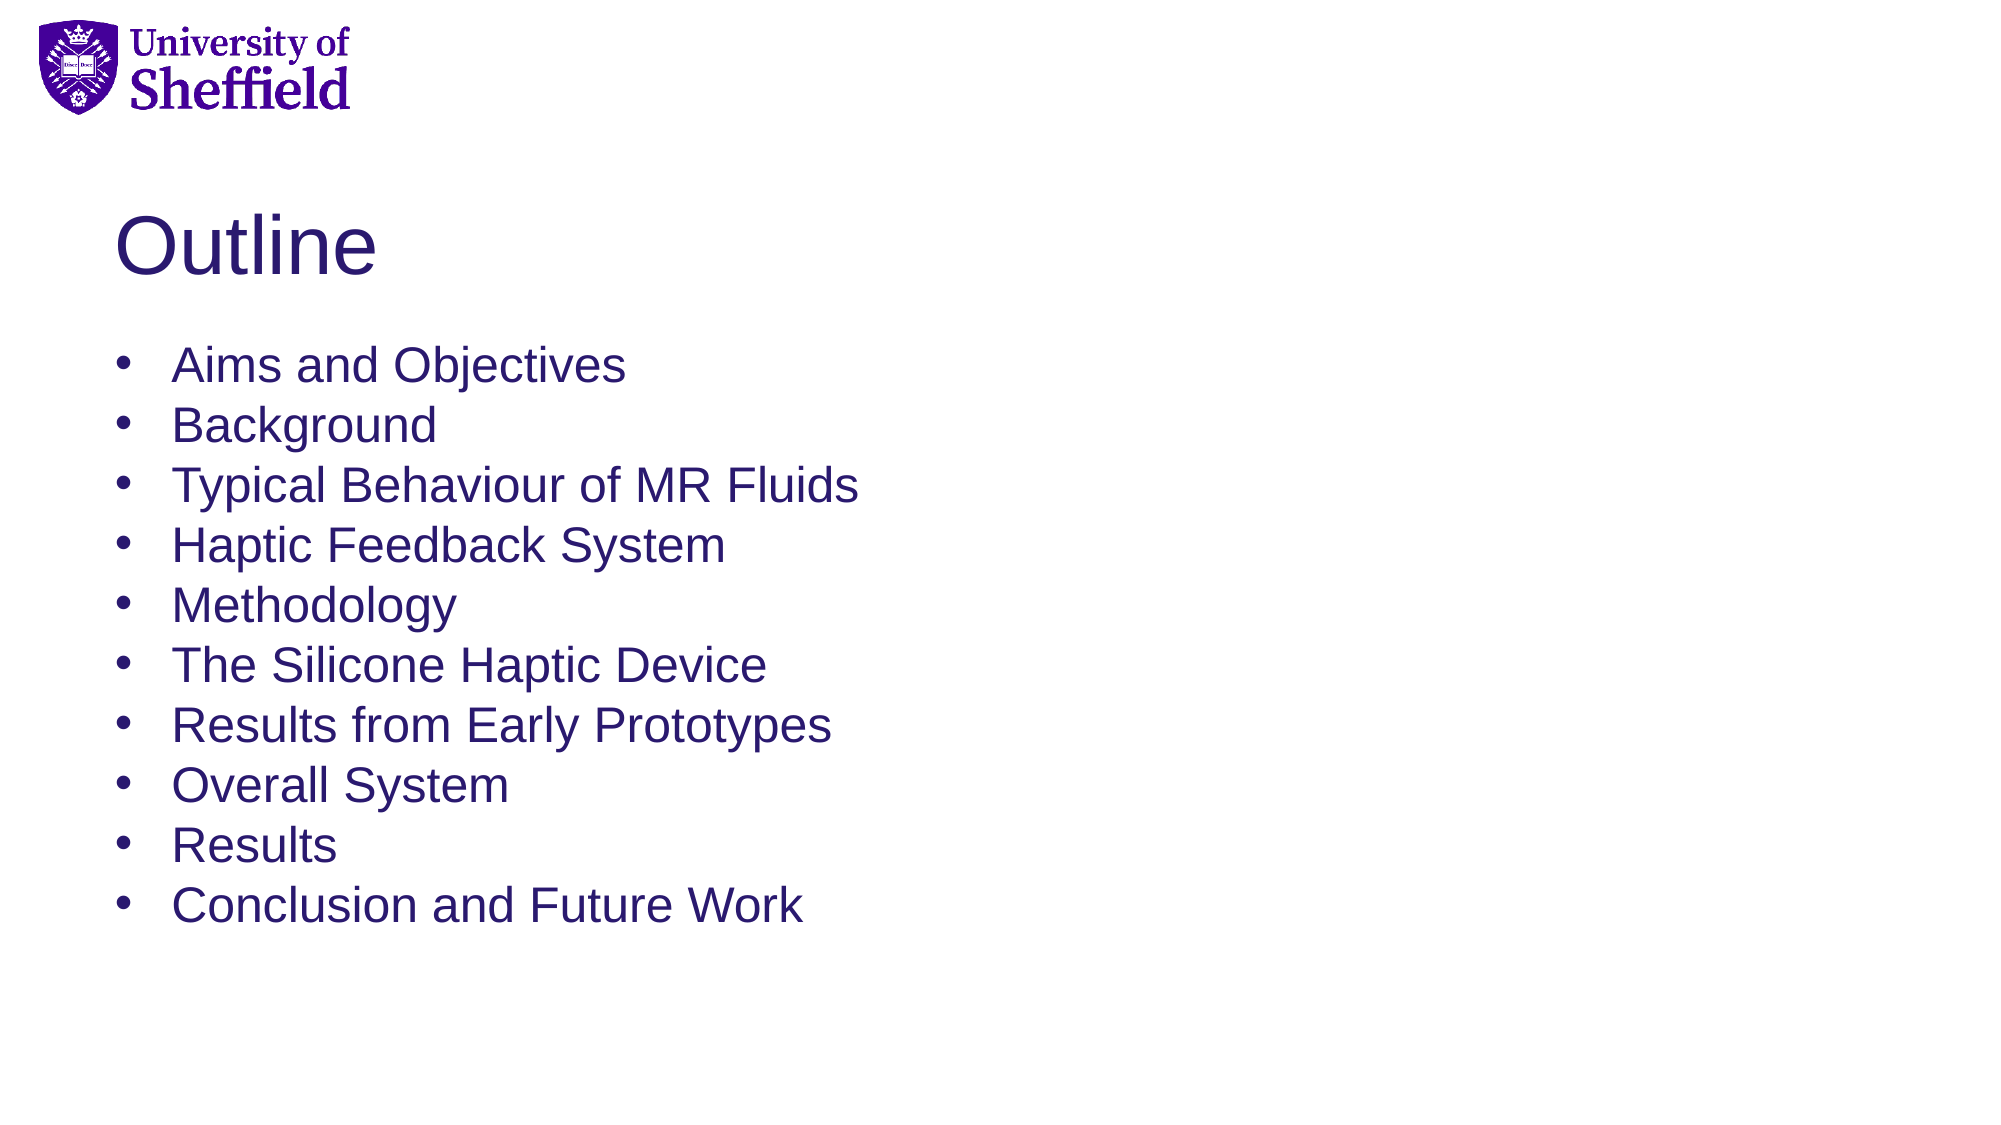

# Outline
Aims and Objectives
Background
Typical Behaviour of MR Fluids
Haptic Feedback System
Methodology
The Silicone Haptic Device
Results from Early Prototypes
Overall System
Results
Conclusion and Future Work